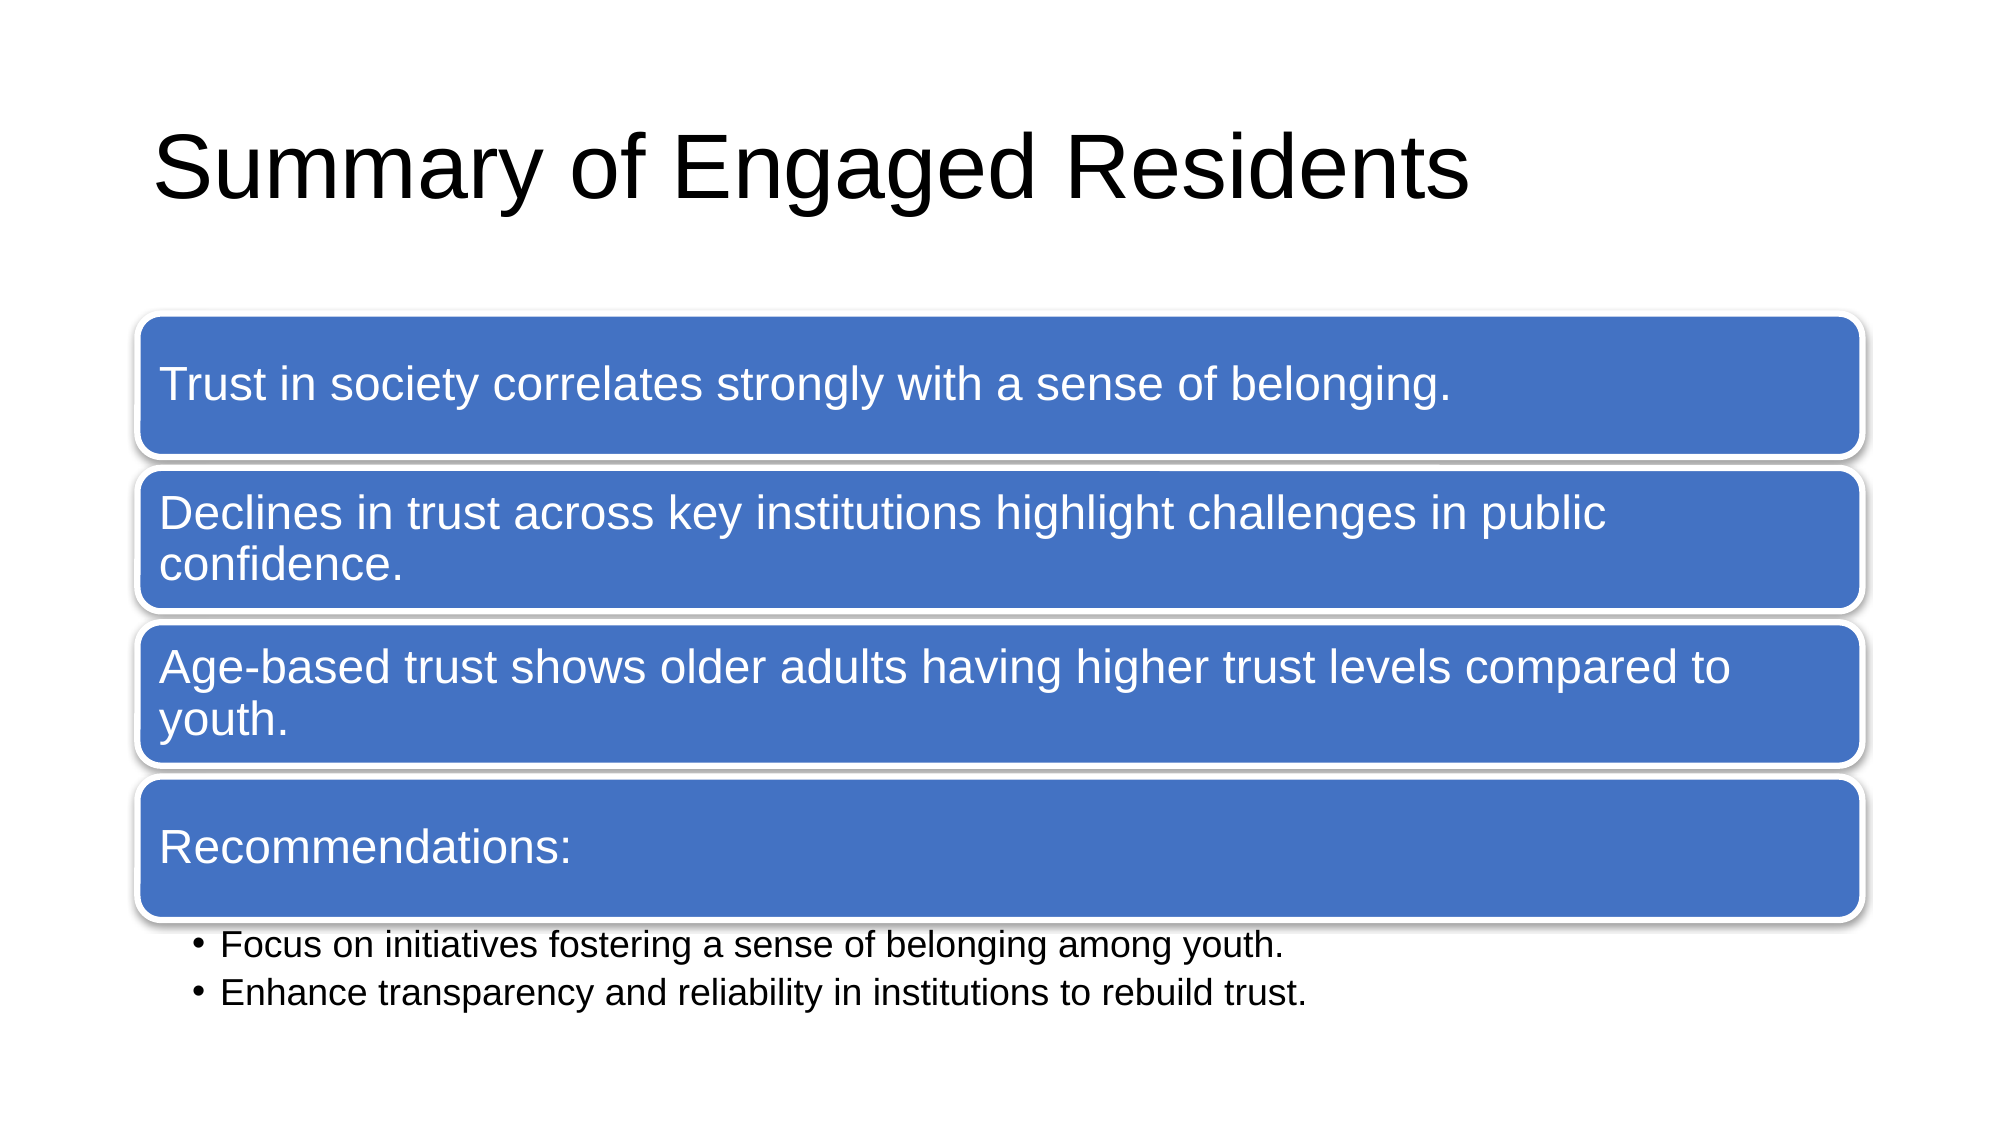

# Summary of Engaged Residents

Trust in society correlates strongly with a sense of belonging.

Declines in trust across key institutions highlight challenges in public confidence.

Age-based trust shows older adults having higher trust levels compared to youth.

Recommendations:

Focus on initiatives fostering a sense of belonging among youth.
Enhance transparency and reliability in institutions to rebuild trust.